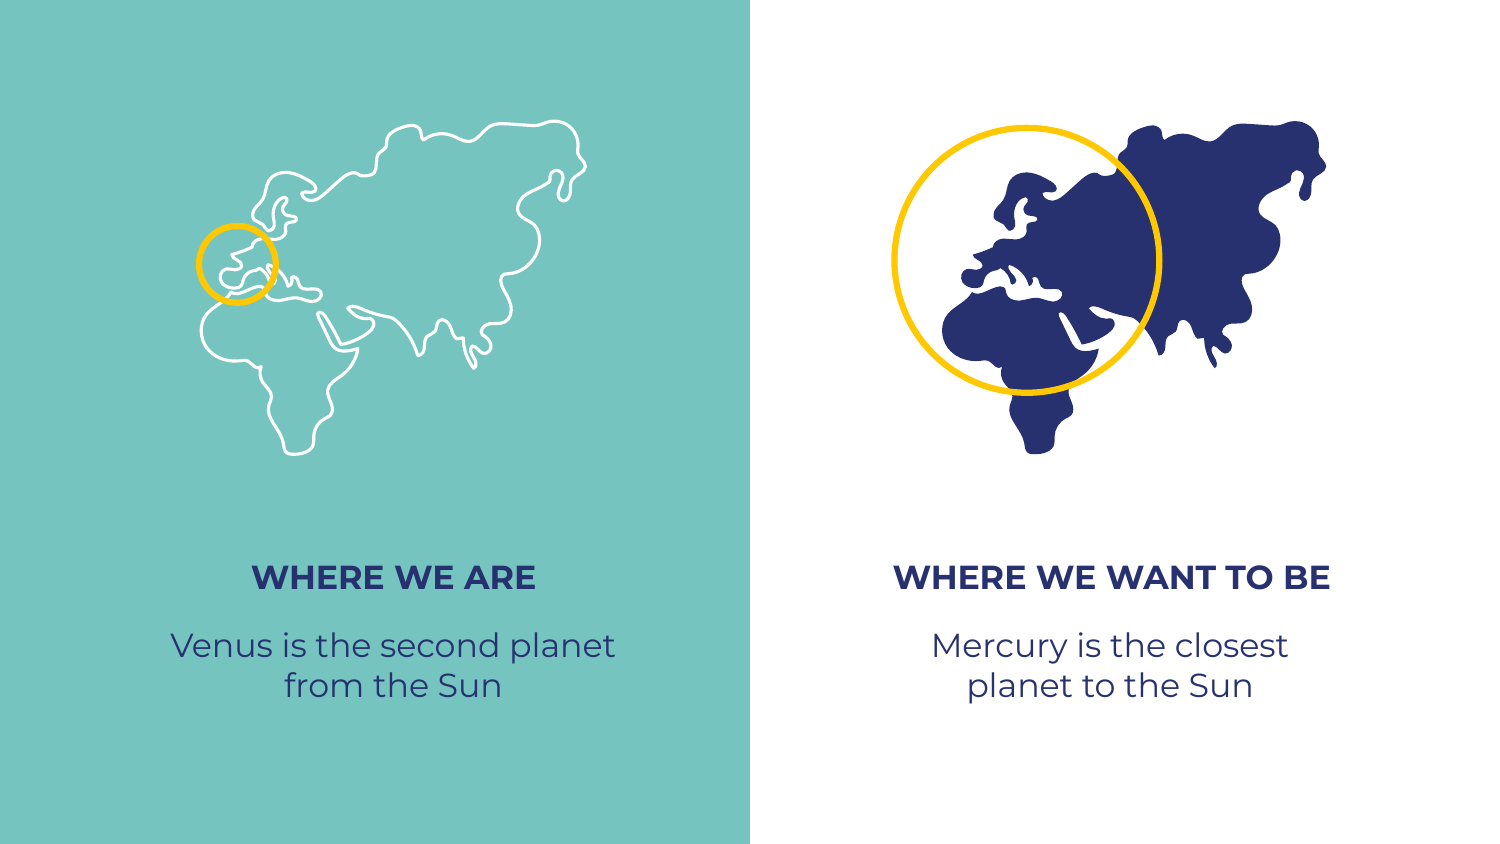

# WHERE WE ARE
WHERE WE WANT TO BE
Venus is the second planet from the Sun
Mercury is the closest planet to the Sun